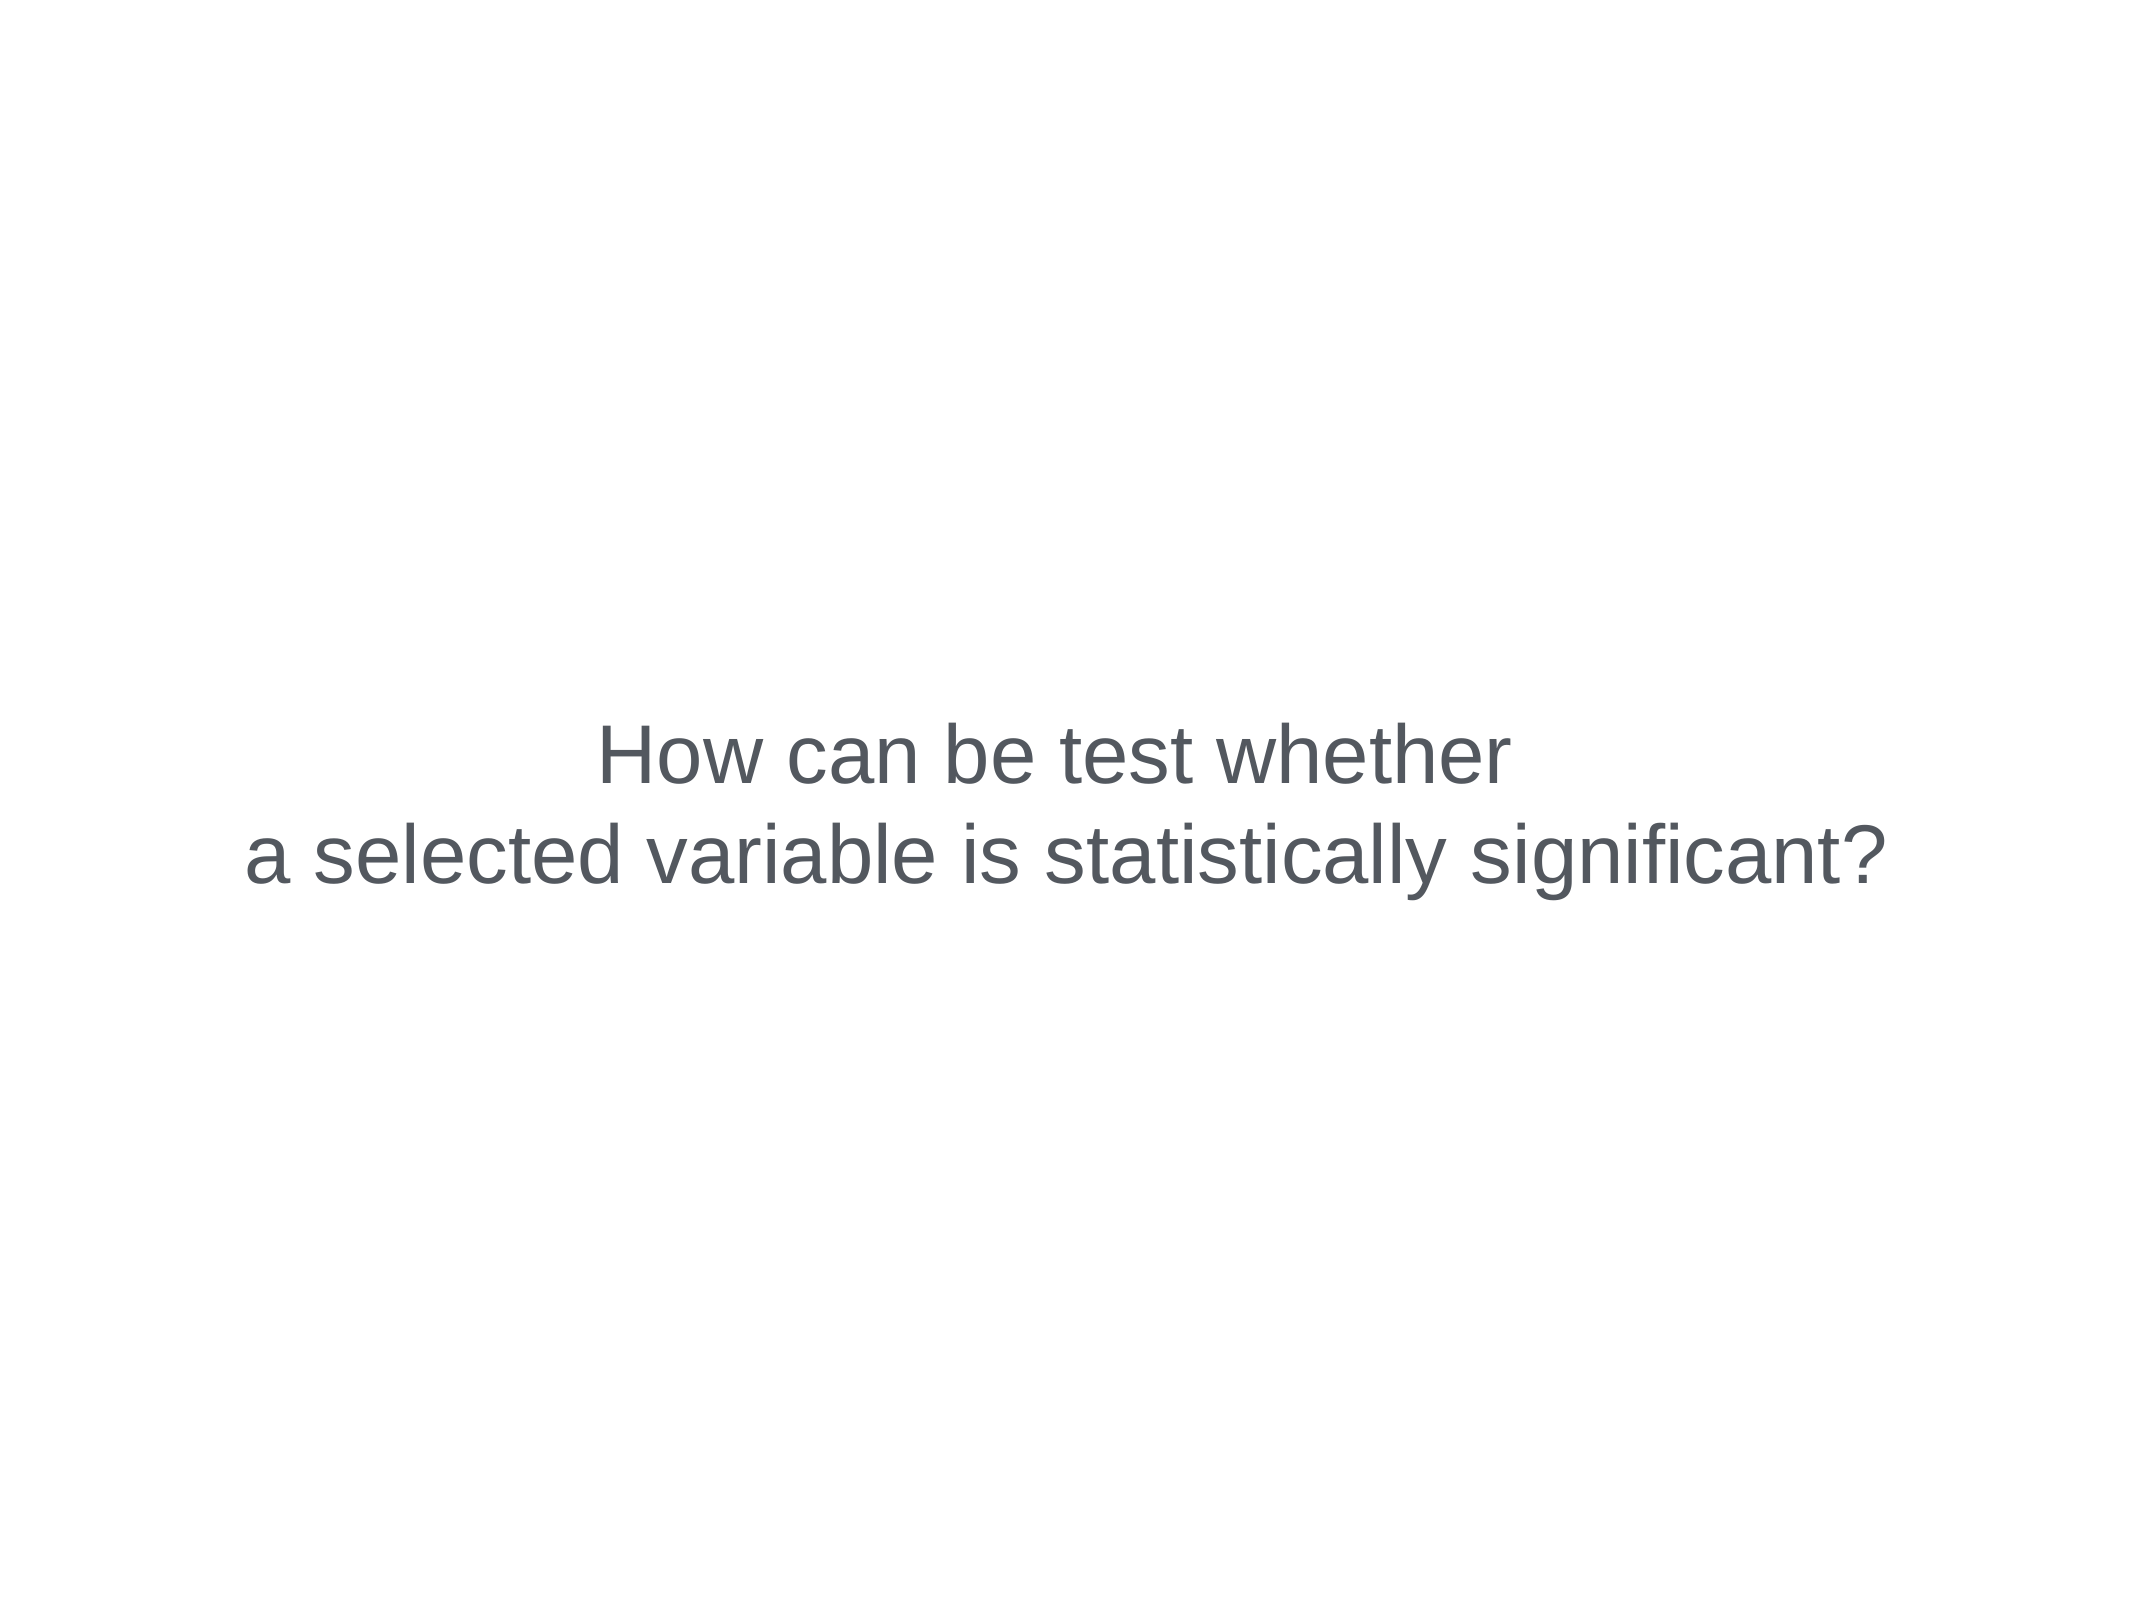

How can be test whether
a selected variable is statistically significant?